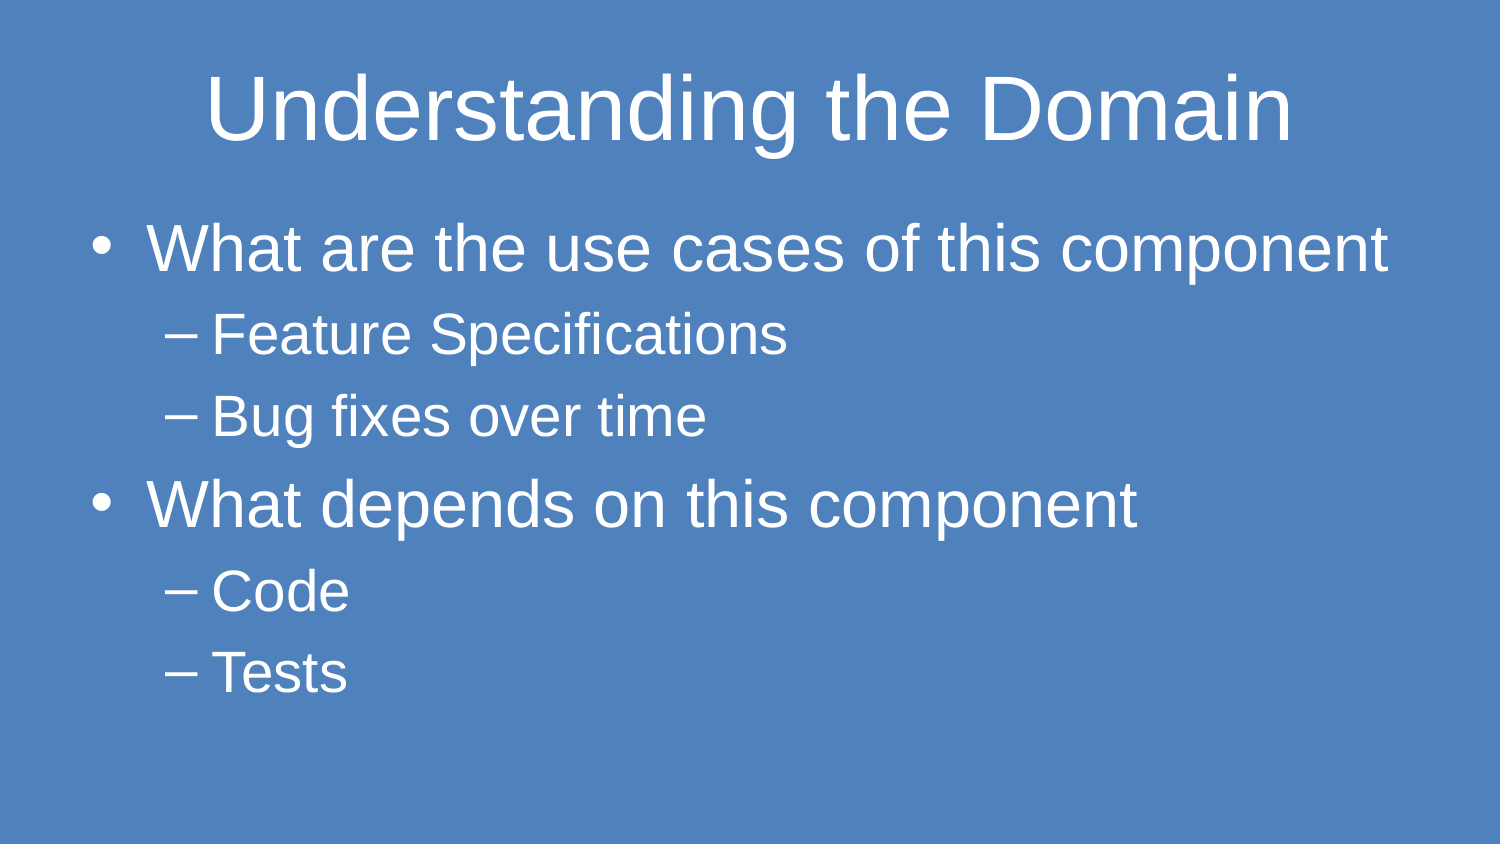

# Understanding the Domain
What are the use cases of this component
Feature Specifications
Bug fixes over time
What depends on this component
Code
Tests